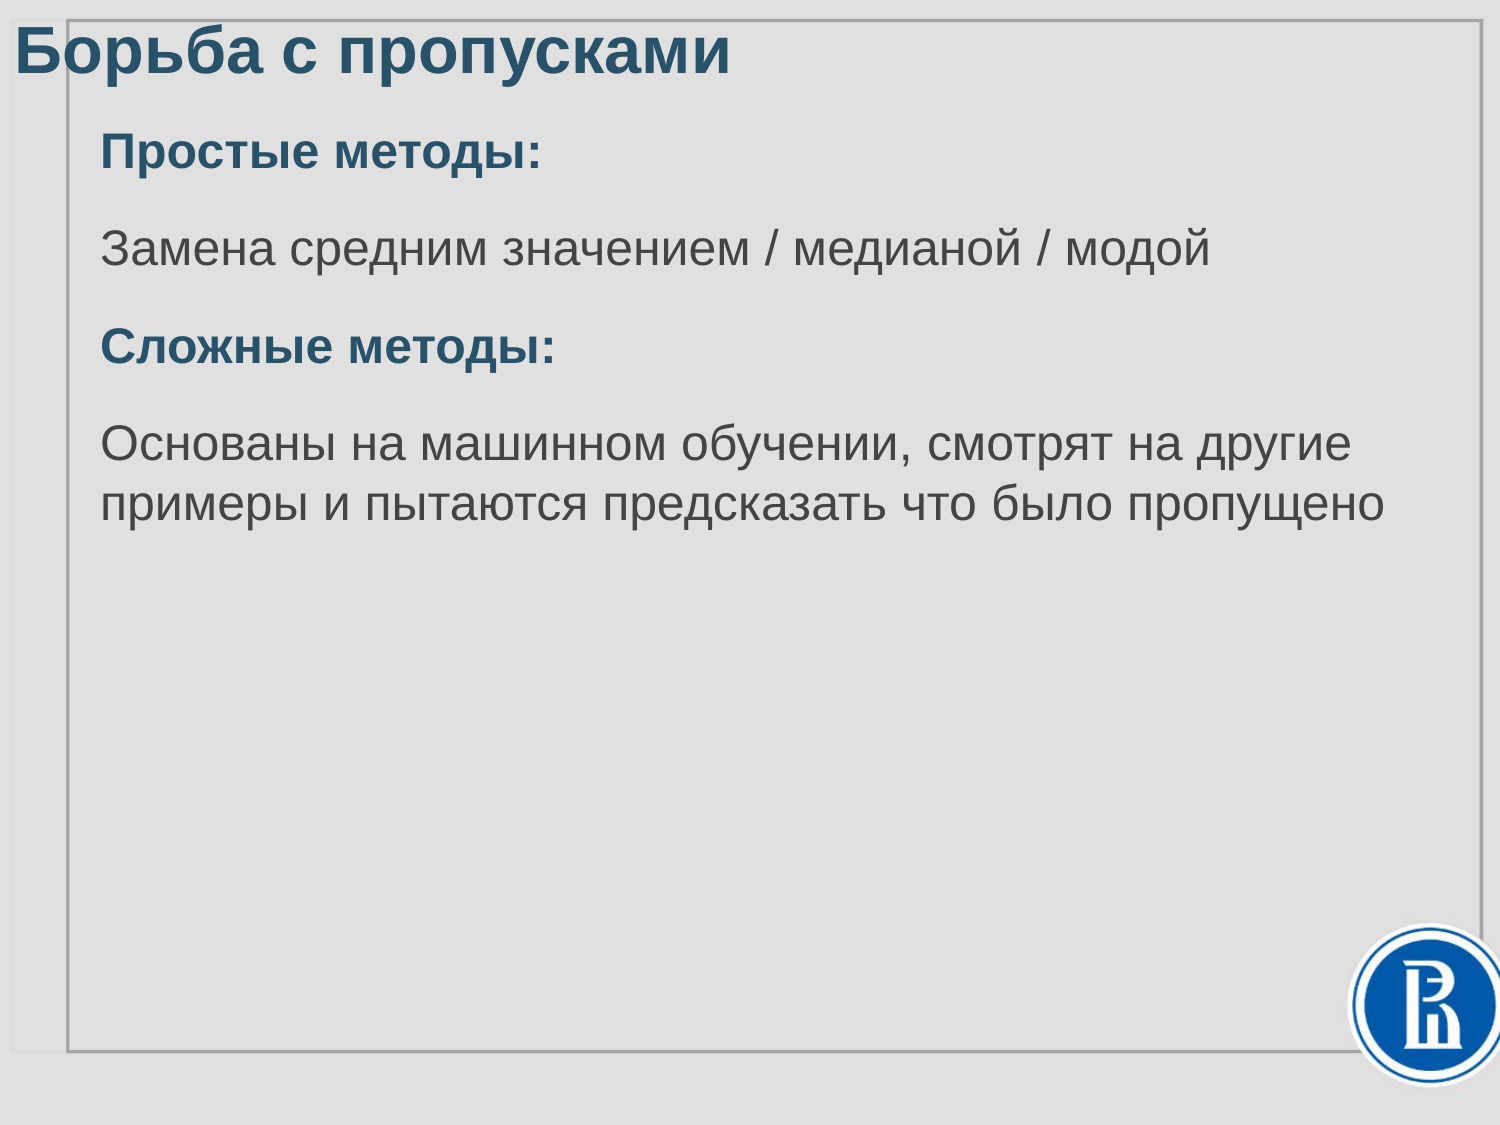

Борьба с пропусками
Простые методы:
Замена средним значением / медианой / модой
Сложные методы:
Основаны на машинном обучении, смотрят на другие примеры и пытаются предсказать что было пропущено